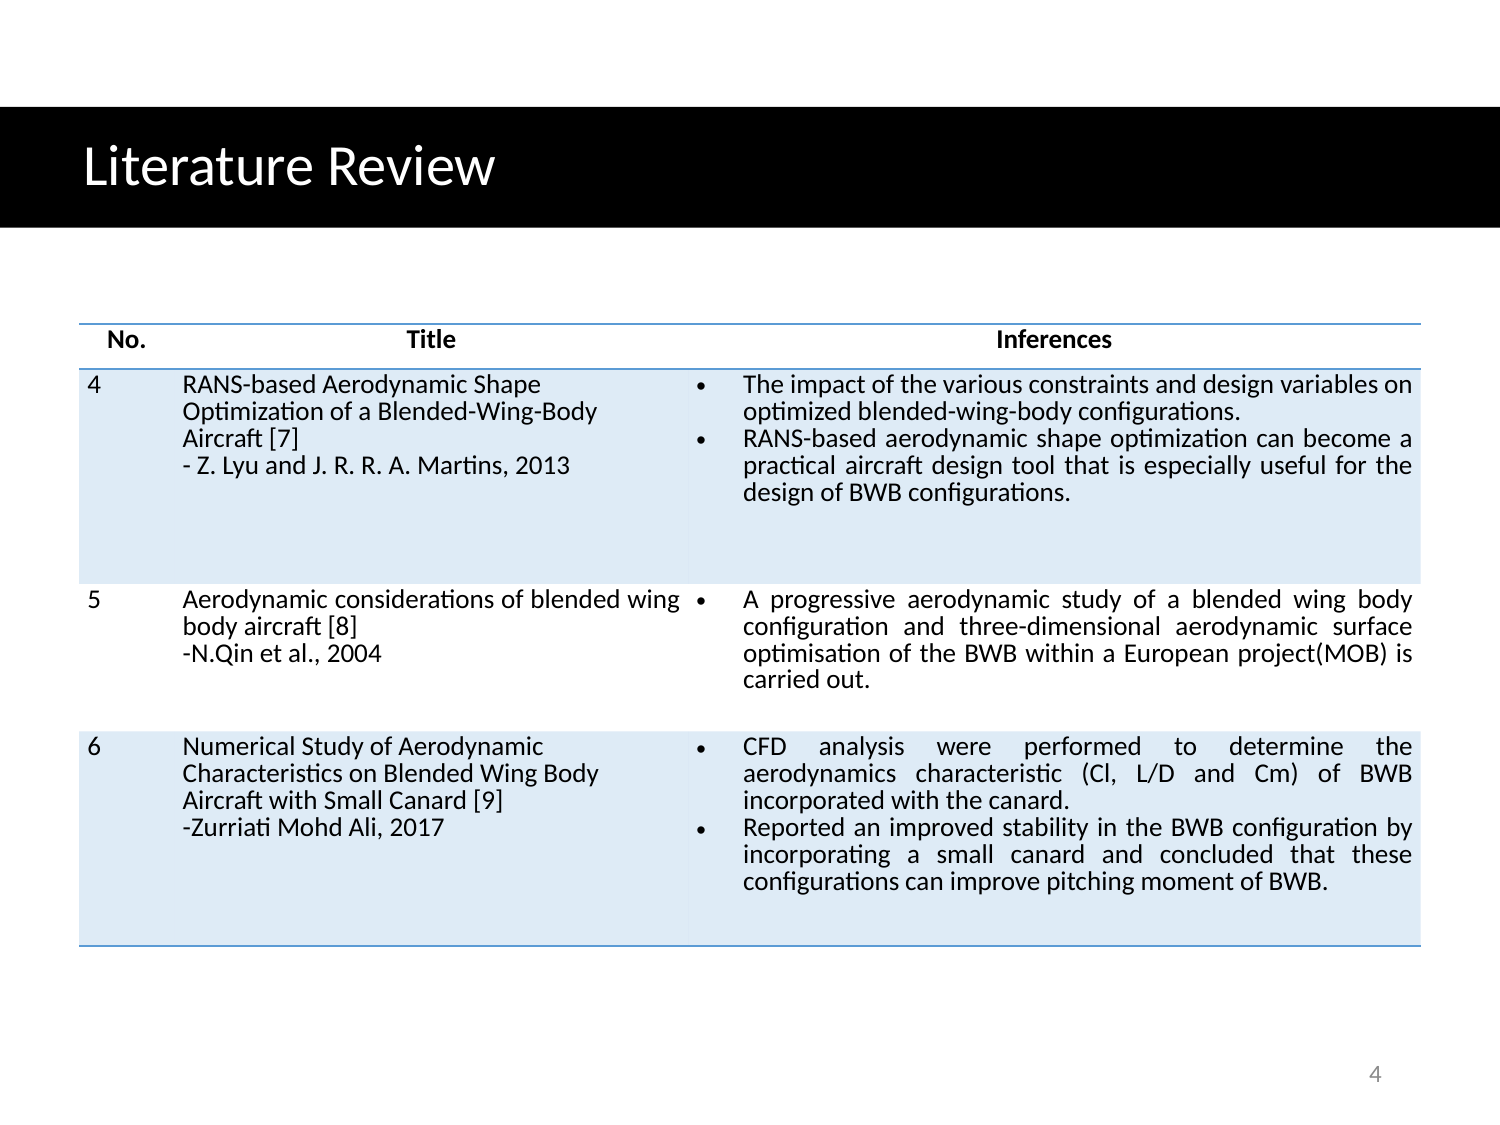

# Literature Review

| No. | Title | Inferences |
| --- | --- | --- |
| 4 | RANS-based Aerodynamic Shape Optimization of a Blended-Wing-Body Aircraft [7] - Z. Lyu and J. R. R. A. Martins, 2013 | The impact of the various constraints and design variables on optimized blended-wing-body configurations. RANS-based aerodynamic shape optimization can become a practical aircraft design tool that is especially useful for the design of BWB configurations. |
| 5 | Aerodynamic considerations of blended wing body aircraft [8] -N.Qin et al., 2004 | A progressive aerodynamic study of a blended wing body configuration and three-dimensional aerodynamic surface optimisation of the BWB within a European project(MOB) is carried out. |
| 6 | Numerical Study of Aerodynamic Characteristics on Blended Wing Body Aircraft with Small Canard [9] -Zurriati Mohd Ali, 2017 | CFD analysis were performed to determine the aerodynamics characteristic (Cl, L/D and Cm) of BWB incorporated with the canard. Reported an improved stability in the BWB configuration by incorporating a small canard and concluded that these configurations can improve pitching moment of BWB. |
4